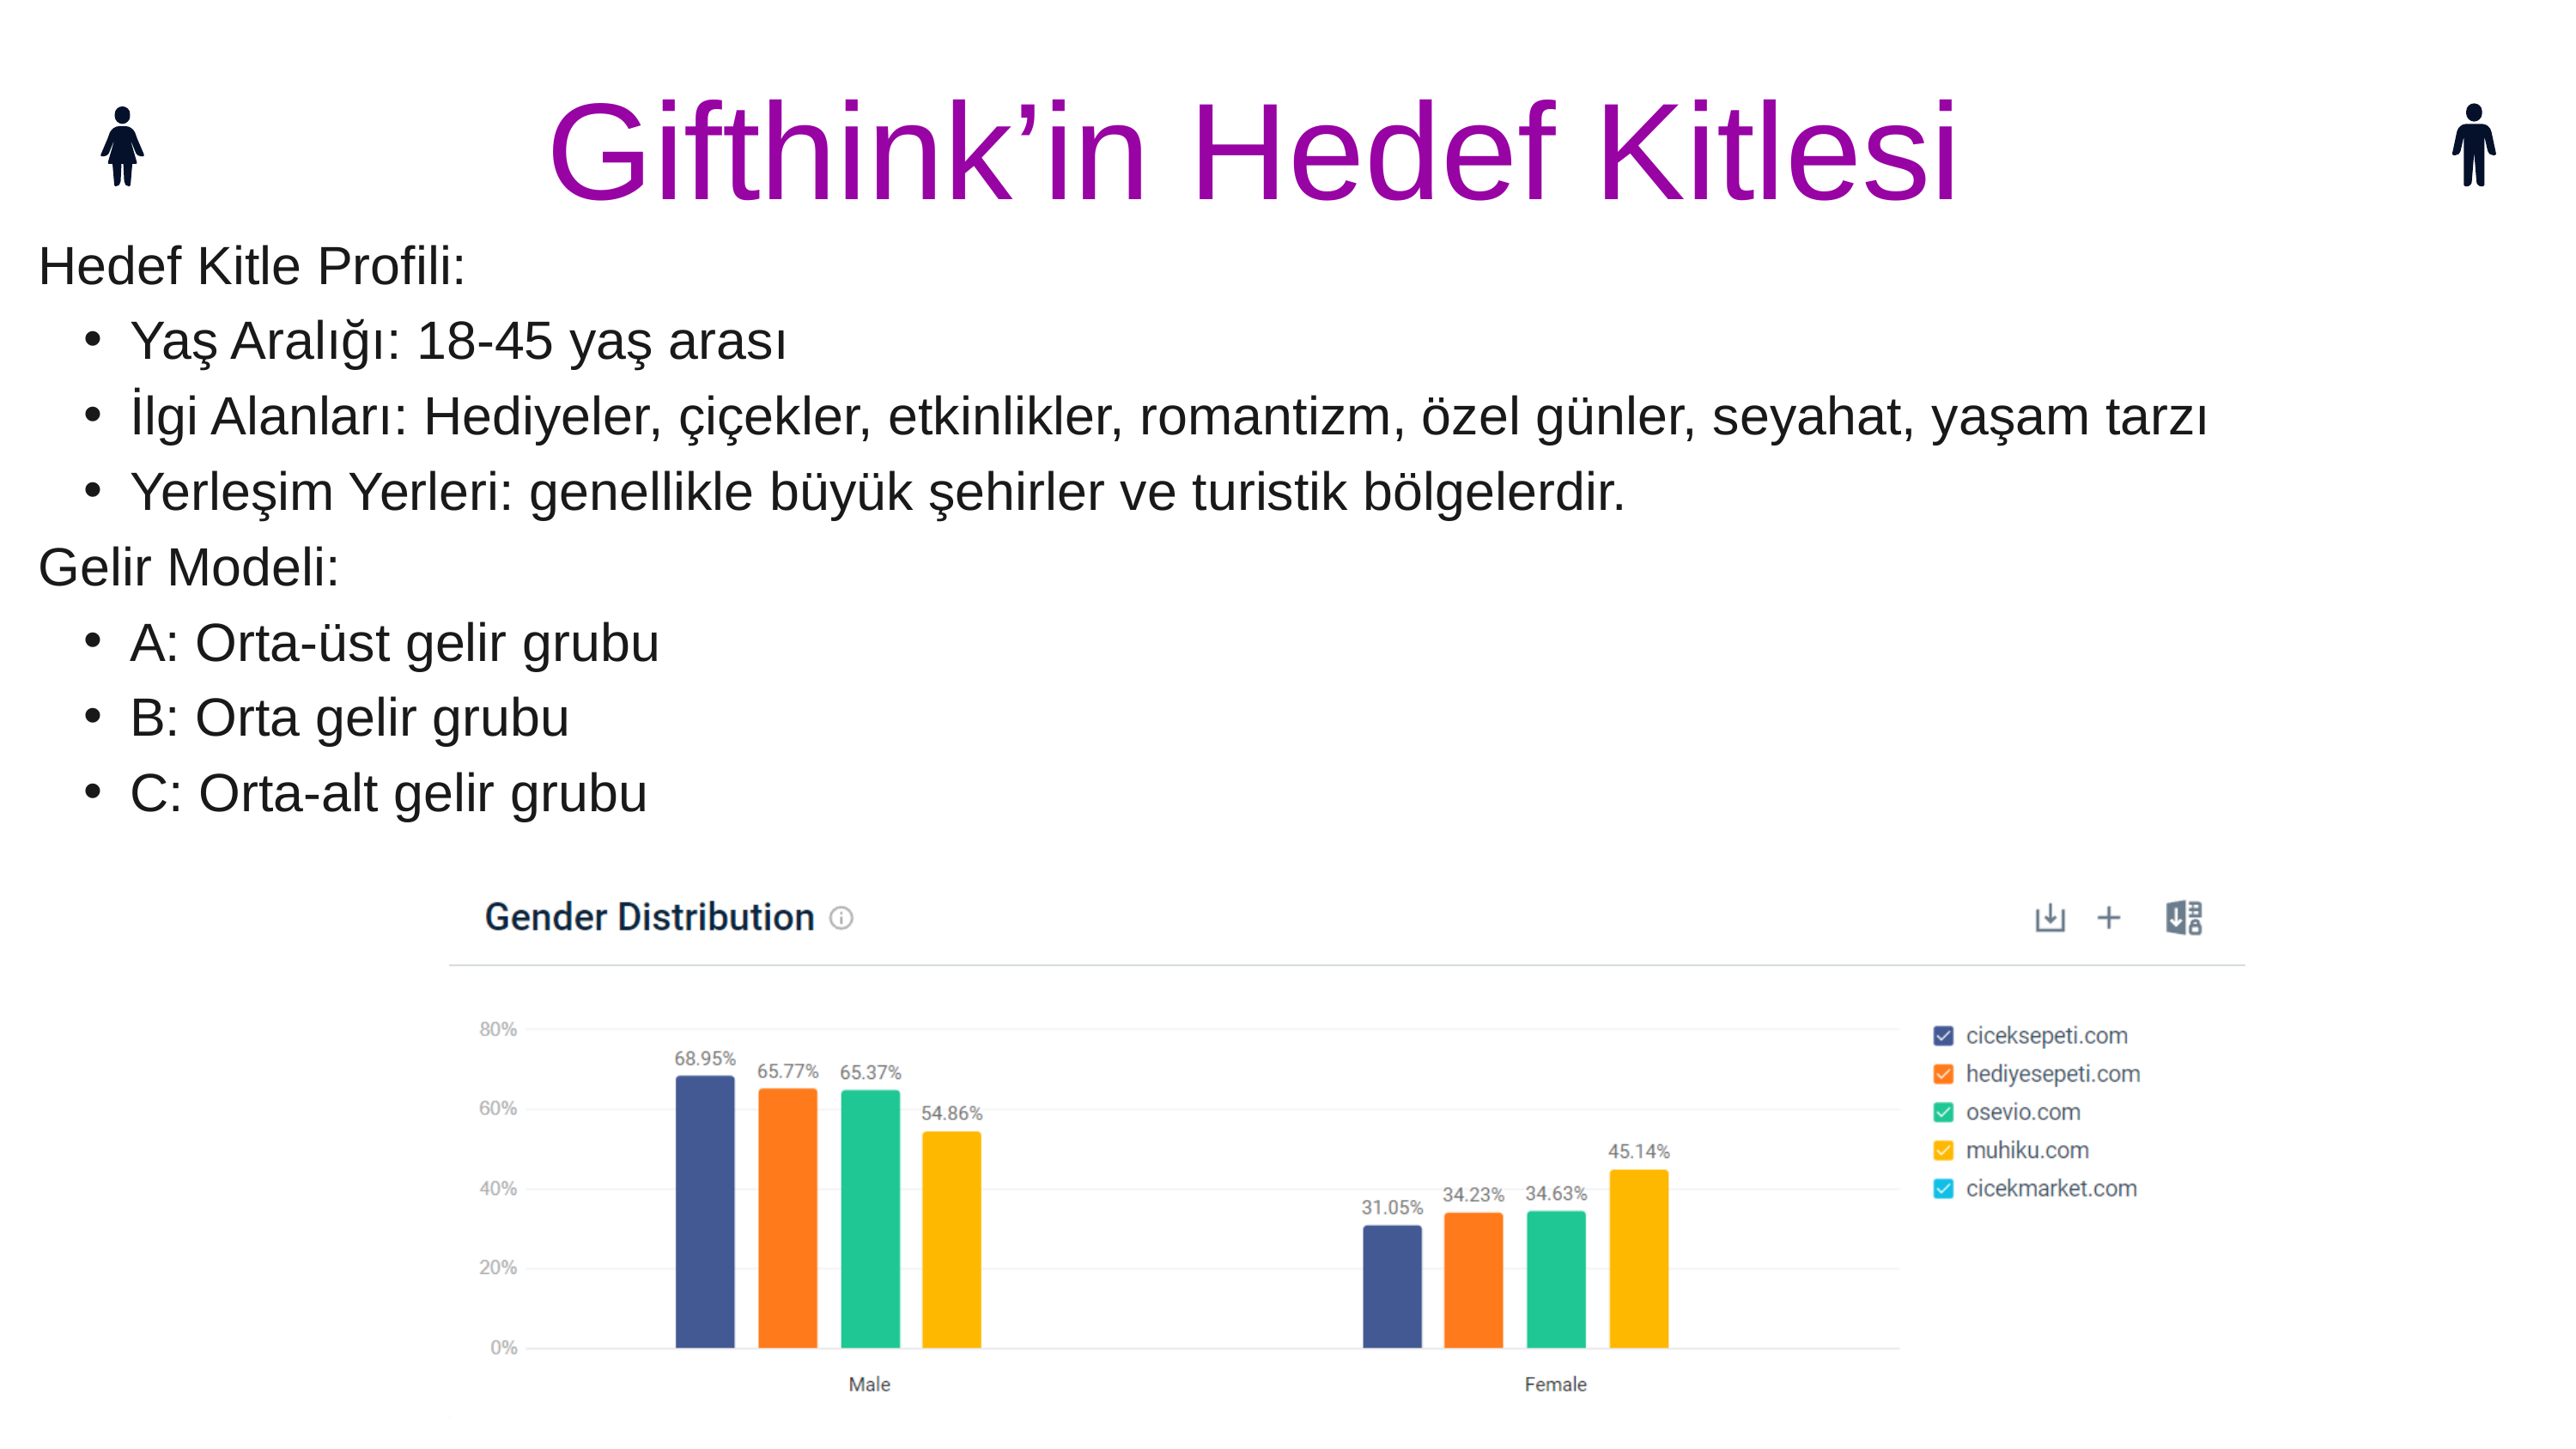

Gifthink’in Hedef Kitlesi

Hedef Kitle Profili:
Yaş Aralığı: 18-45 yaş arası
İlgi Alanları: Hediyeler, çiçekler, etkinlikler, romantizm, özel günler, seyahat, yaşam tarzı
Yerleşim Yerleri: genellikle büyük şehirler ve turistik bölgelerdir.
Gelir Modeli:
A: Orta-üst gelir grubu
B: Orta gelir grubu
C: Orta-alt gelir grubu